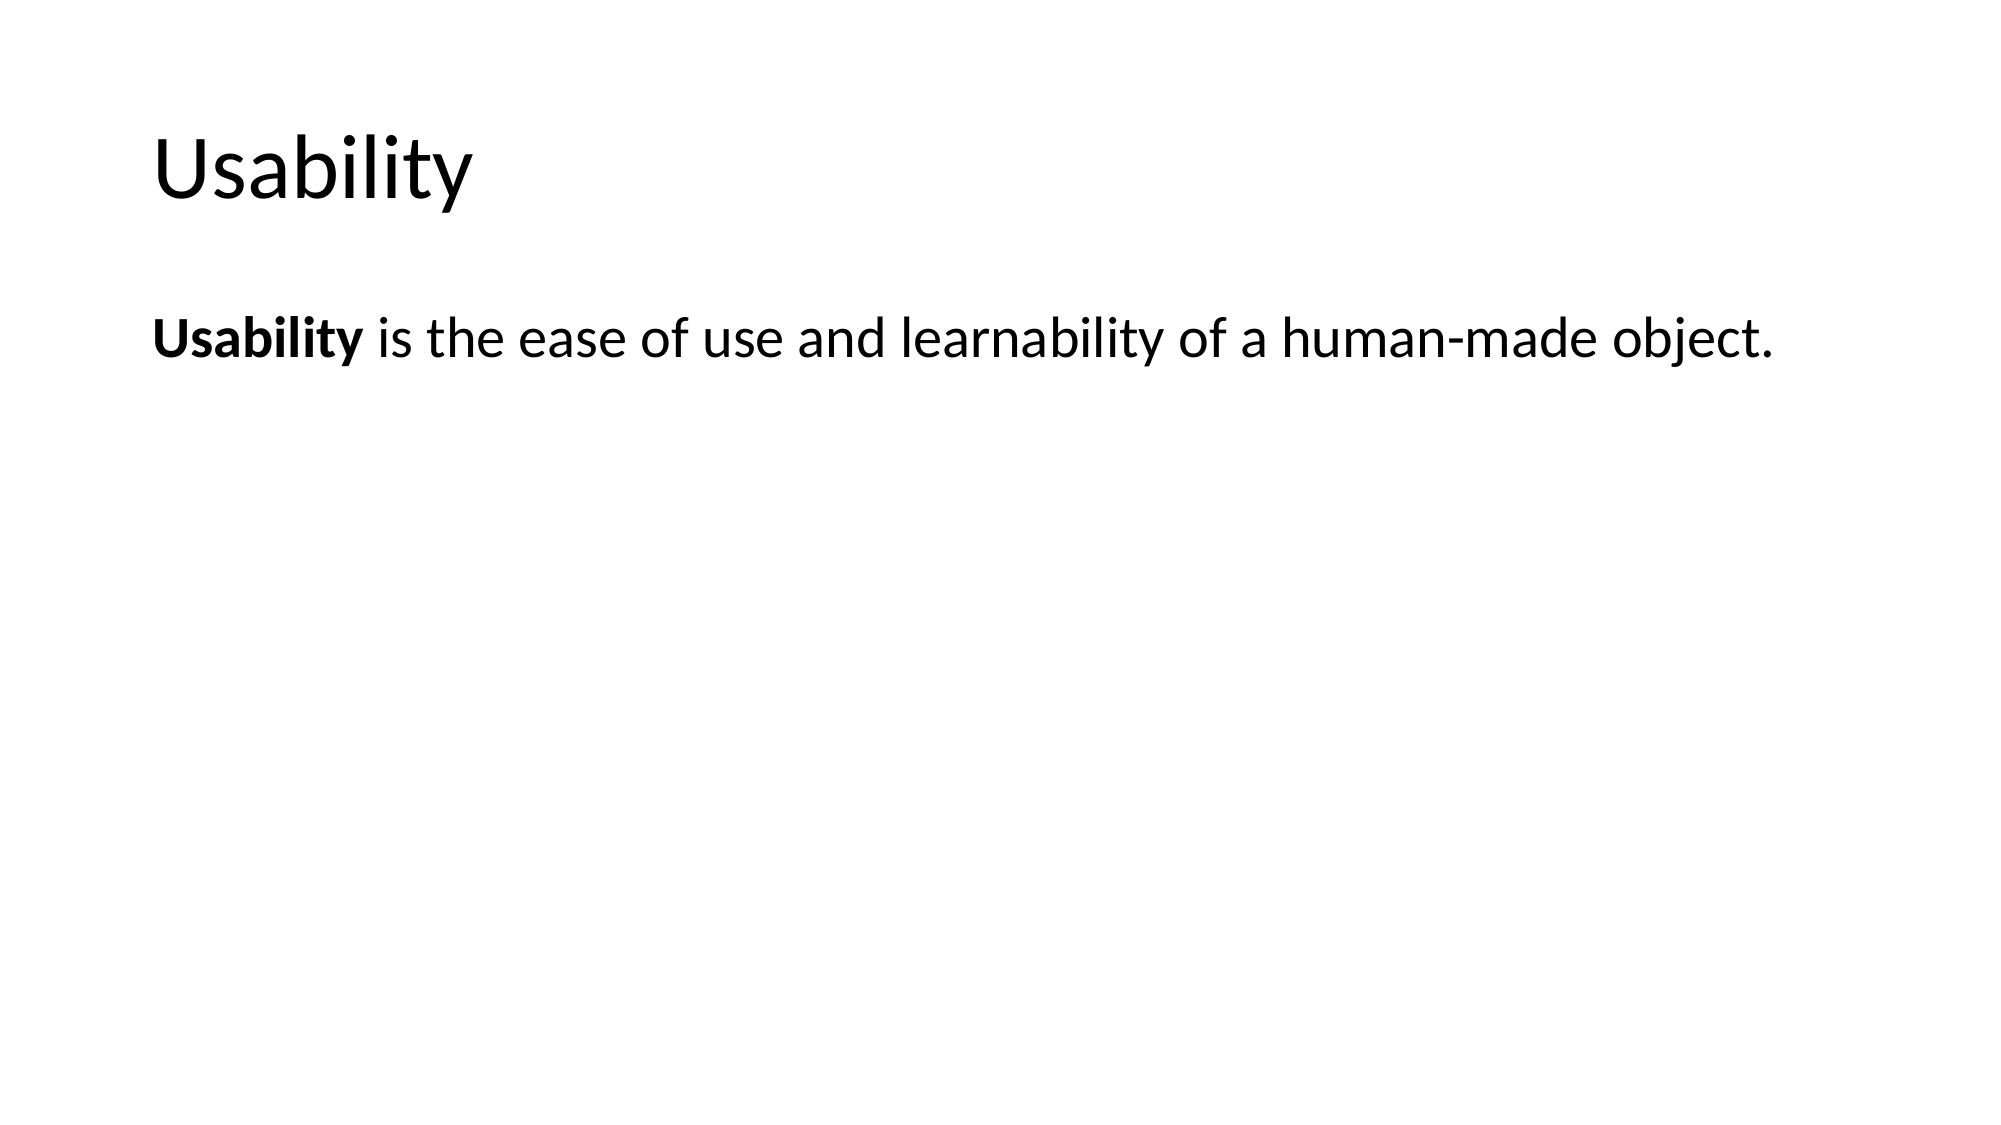

# Usability
Usability is the ease of use and learnability of a human-made object.